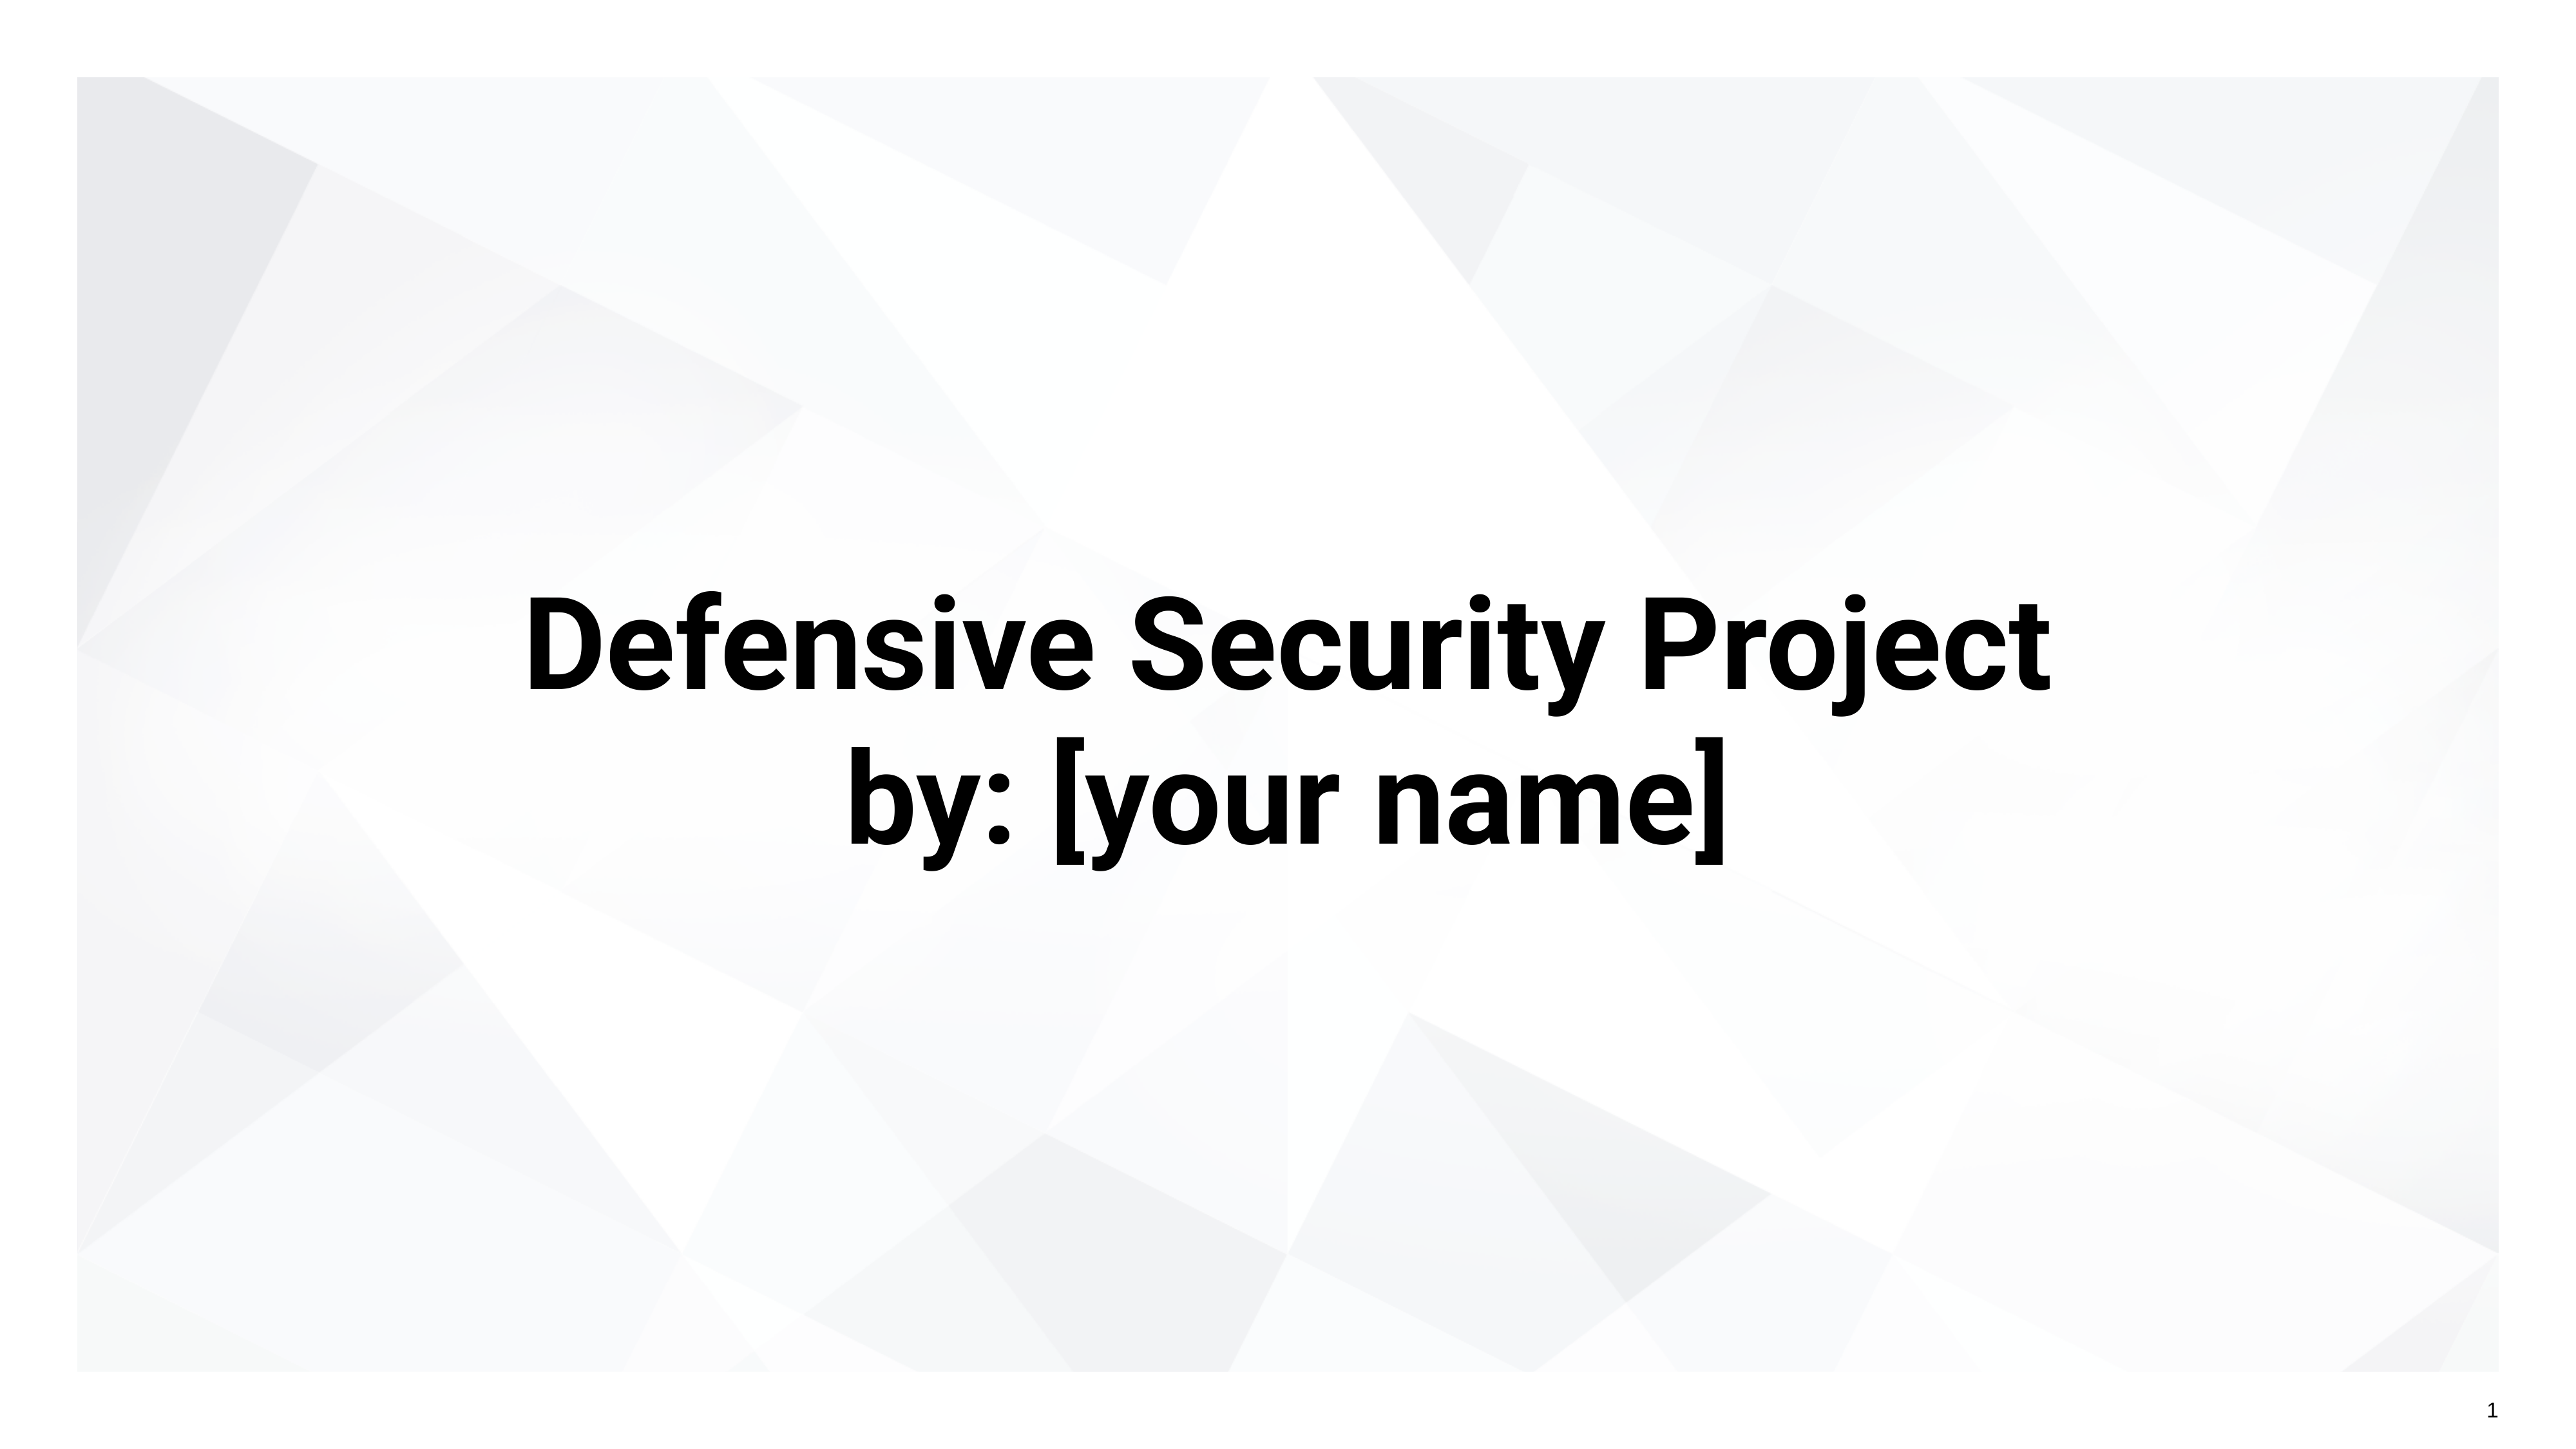

# Defensive Security Project
by: [your name]

1